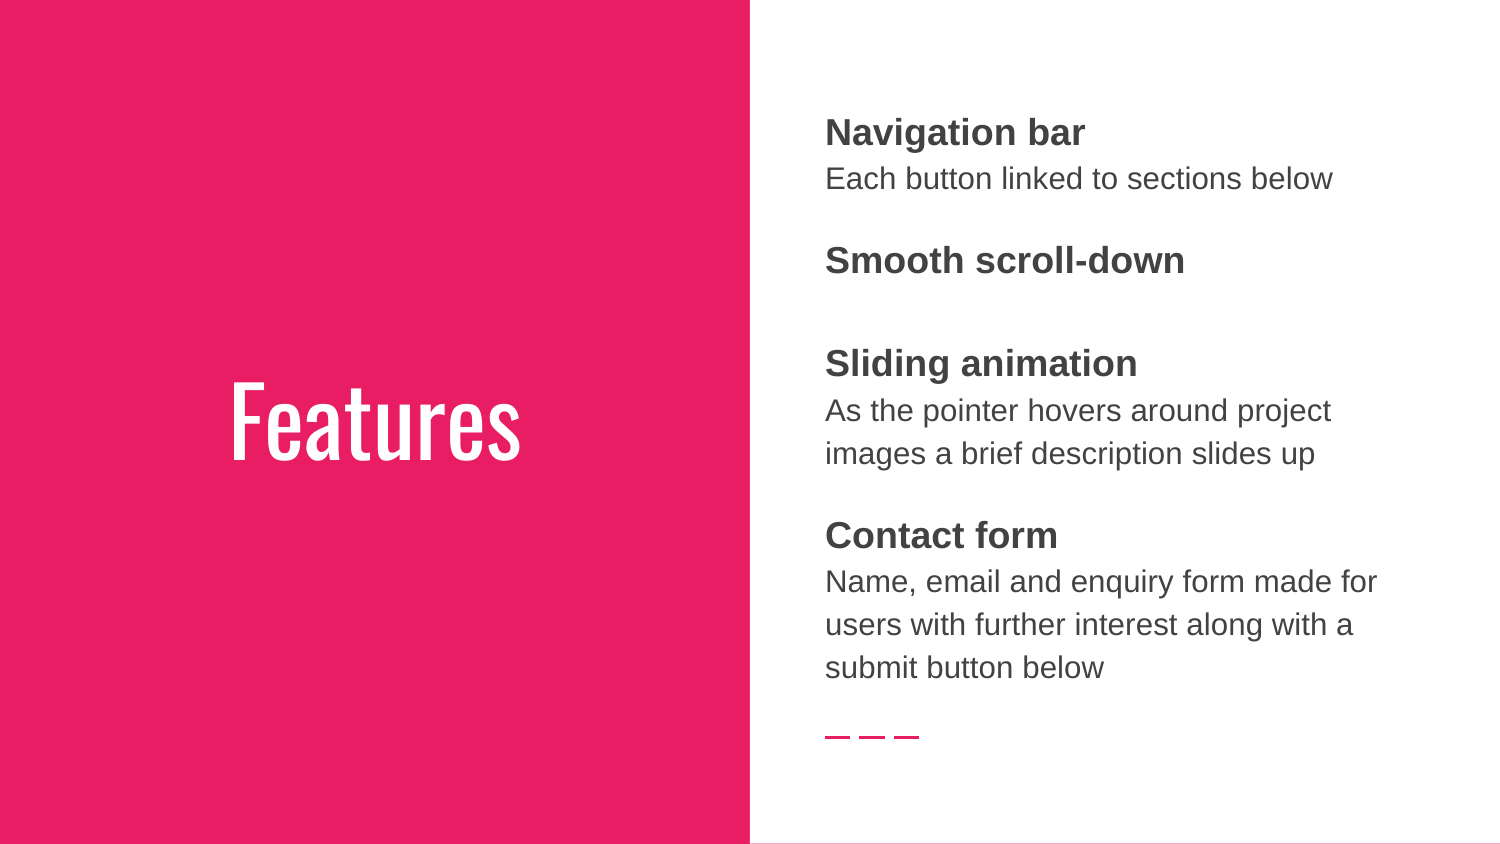

Navigation bar
Each button linked to sections below
Smooth scroll-down

Sliding animation
As the pointer hovers around project images a brief description slides up
Contact form
Name, email and enquiry form made for users with further interest along with a submit button below

# Features